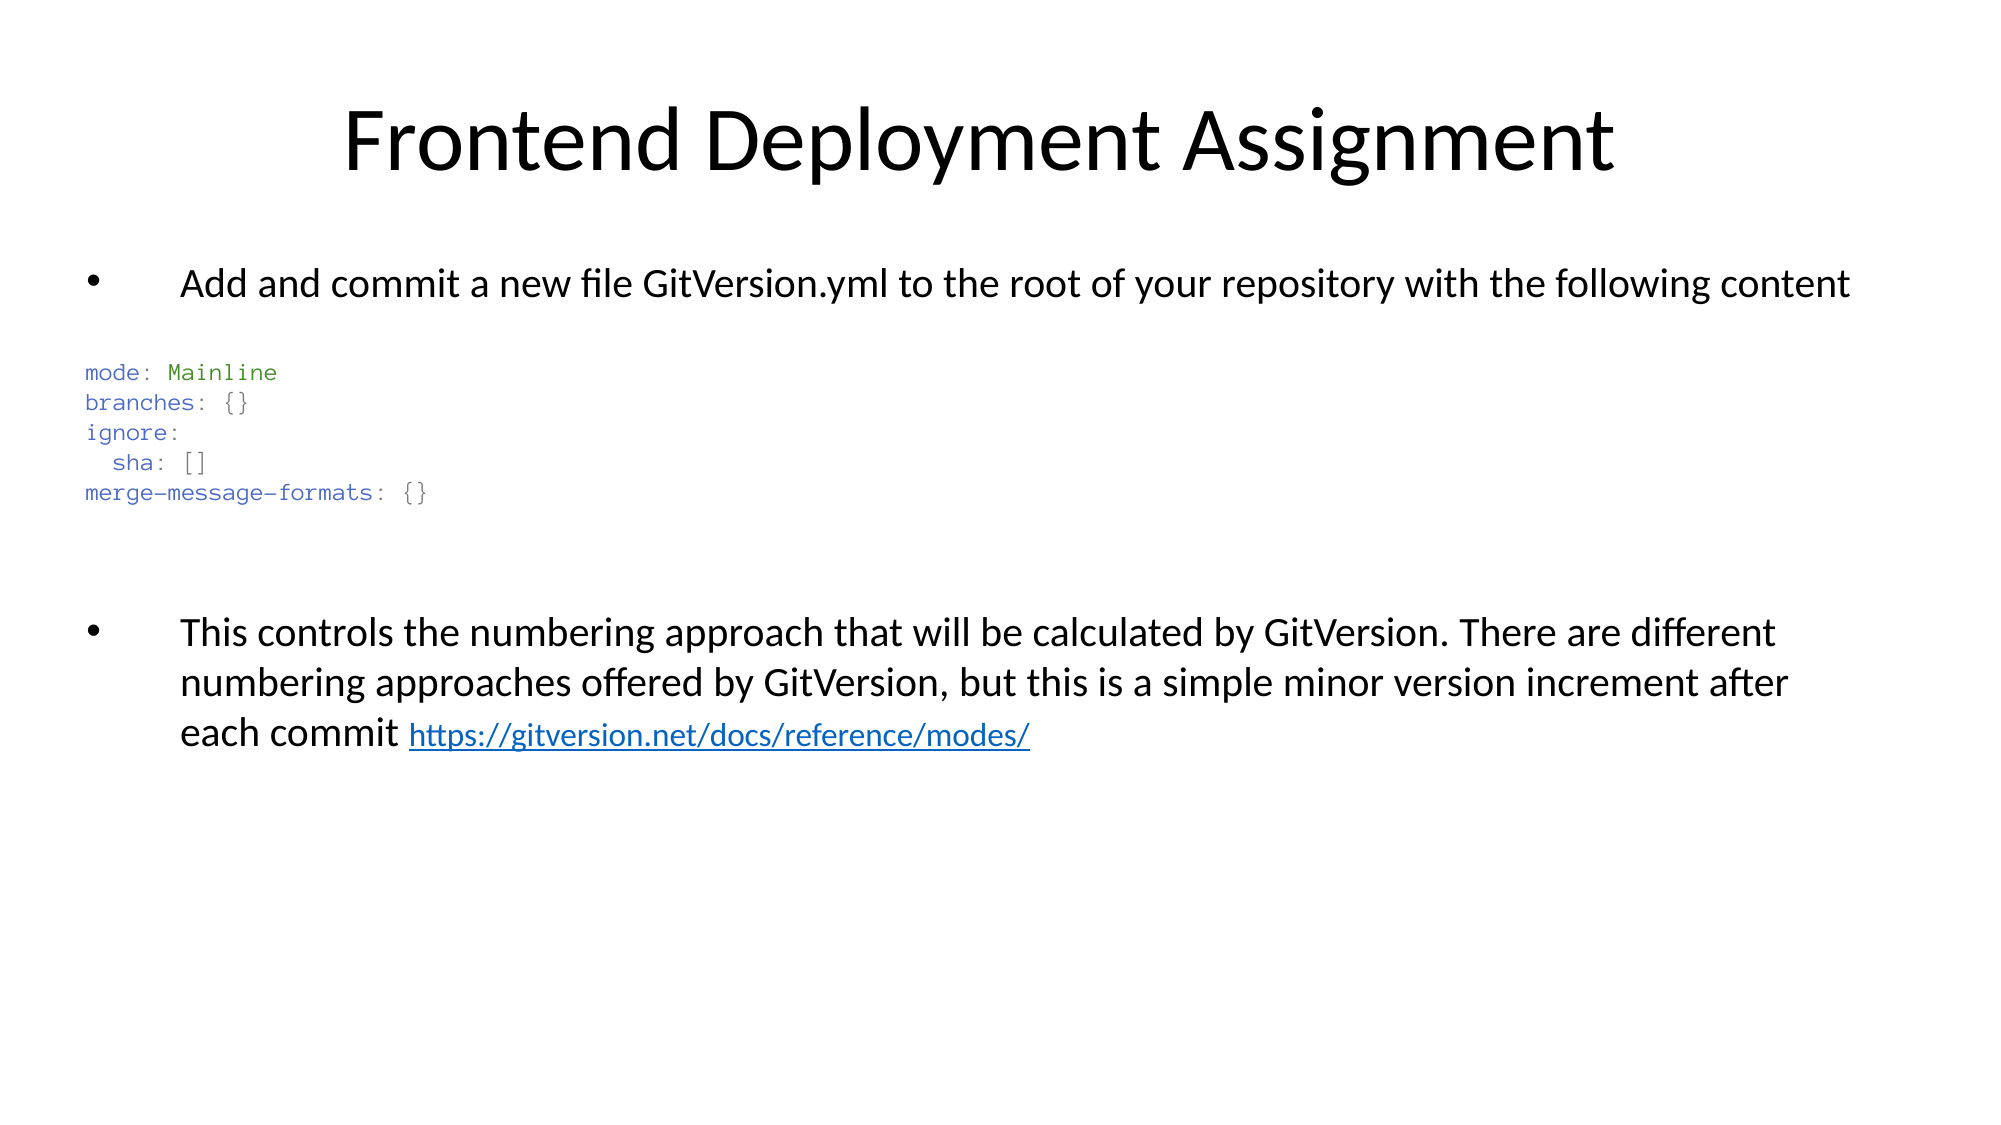

Frontend Deployment Assignment
Add and commit a new file GitVersion.yml to the root of your repository with the following content

mode: Mainline
branches: {}
ignore:
  sha: []
merge-message-formats: {}

This controls the numbering approach that will be calculated by GitVersion. There are different numbering approaches offered by GitVersion, but this is a simple minor version increment after each commit https://gitversion.net/docs/reference/modes/